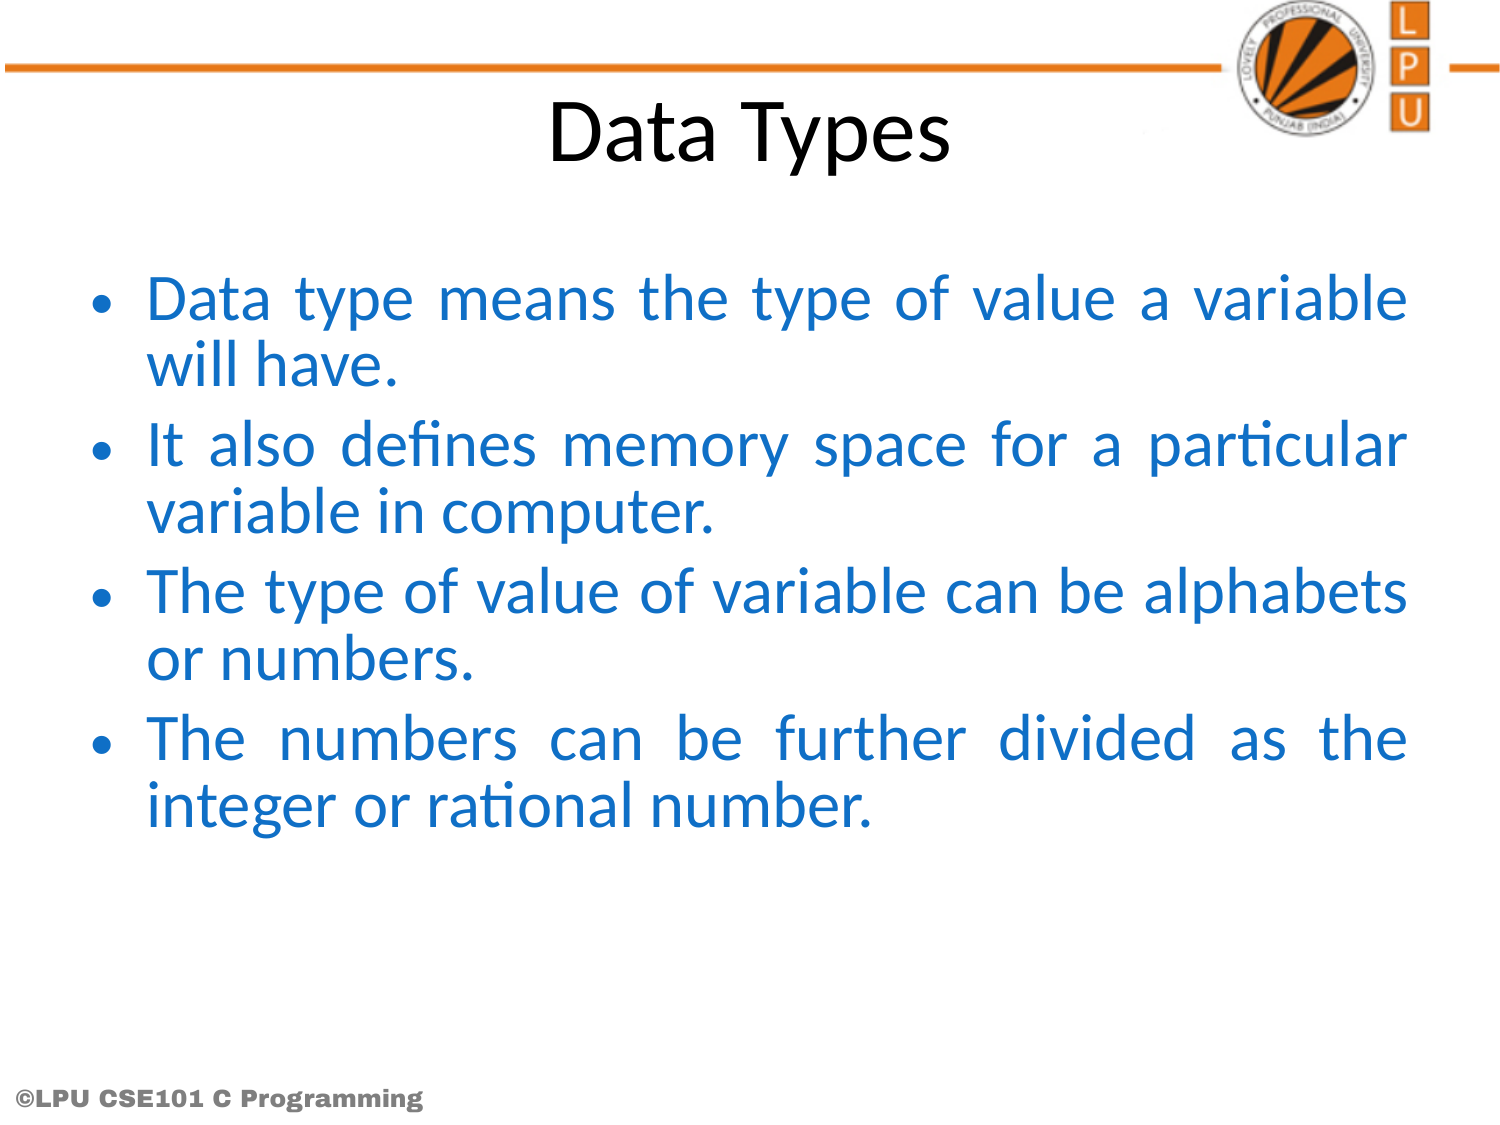

# Data Types
Data type means the type of value a variable will have.
It also defines memory space for a particular variable in computer.
The type of value of variable can be alphabets or numbers.
The numbers can be further divided as the integer or rational number.